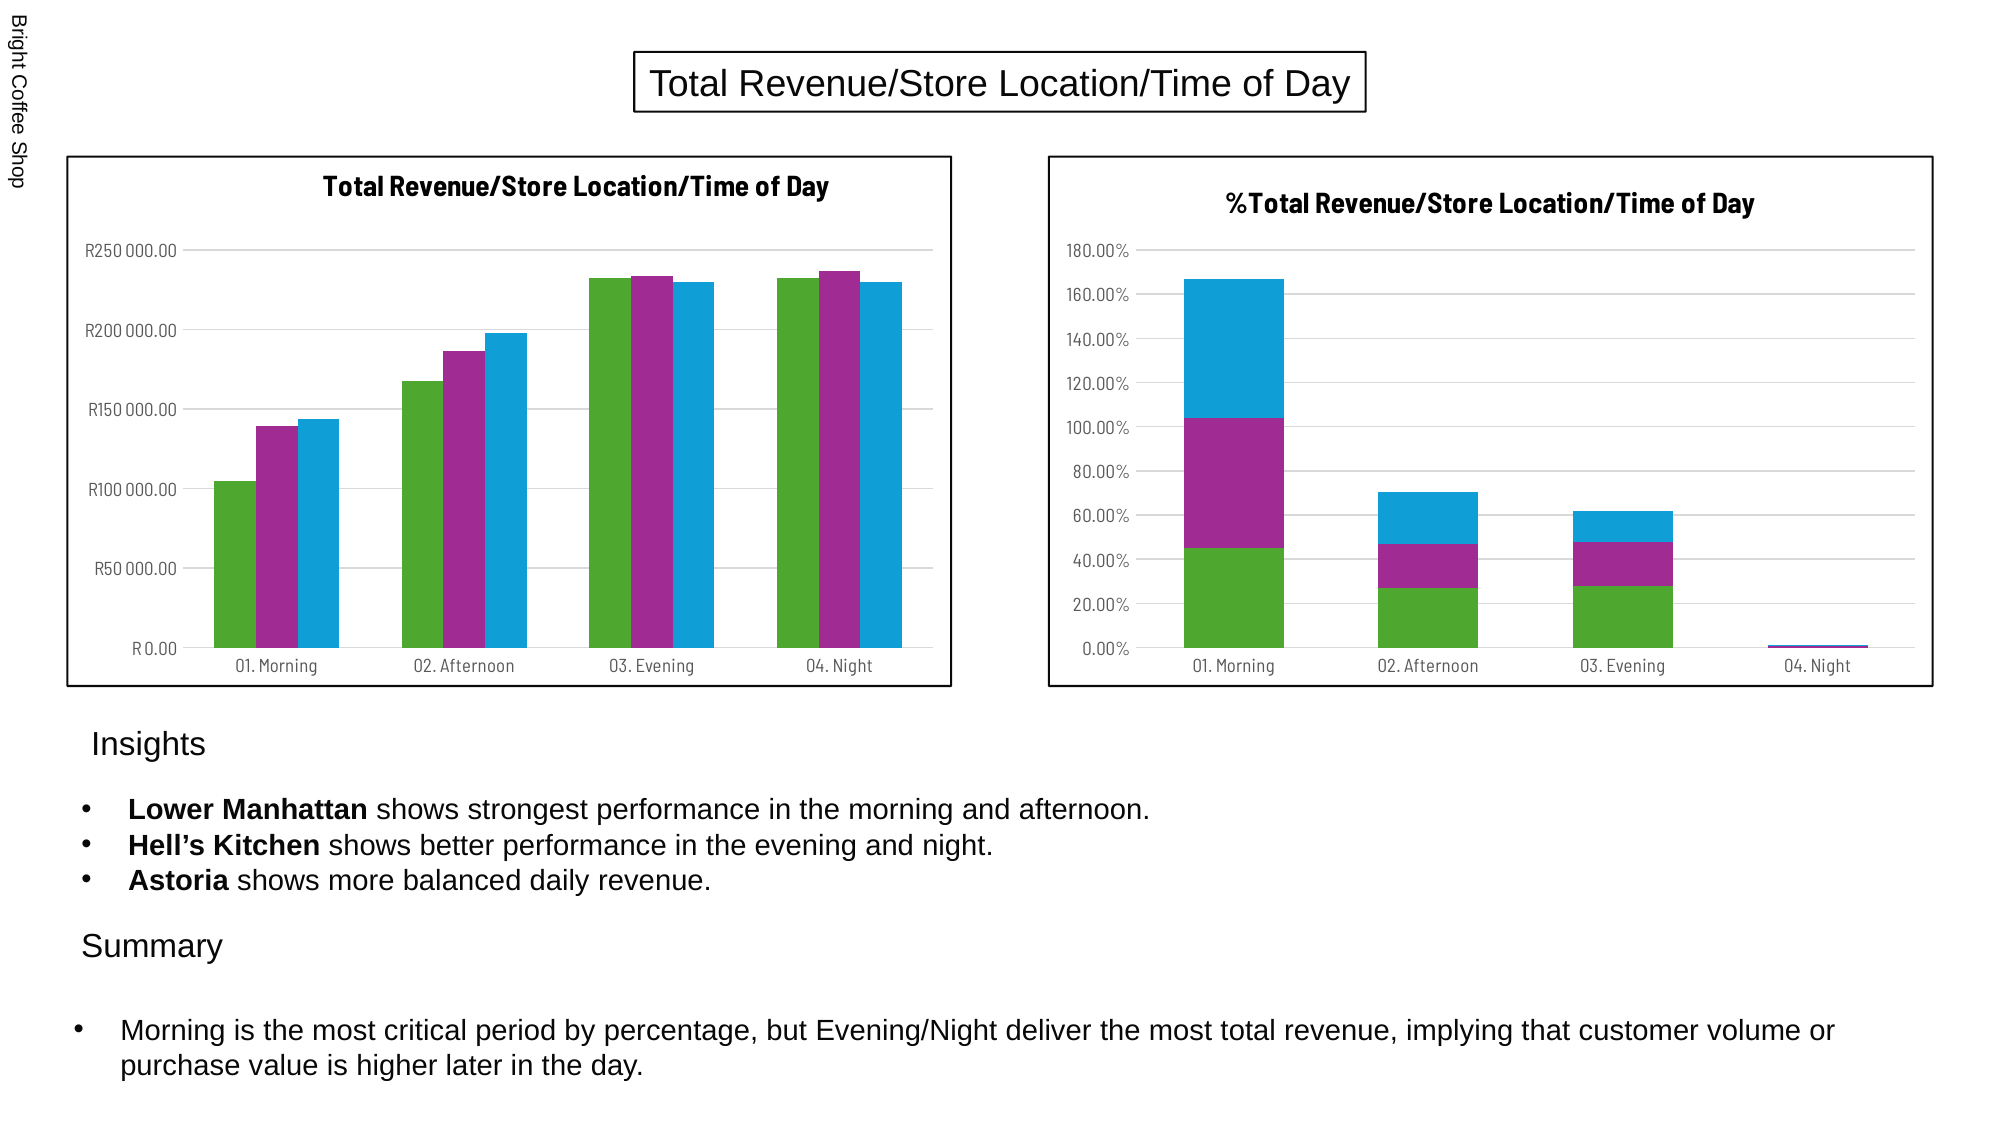

Total Revenue/Store Location/Time of Day

### Chart: Total Revenue/Store Location/Time of Day

| Category | Astoria | Hell's Kitchen | Lower Manhattan |
|---|---|---|---|
| 01. Morning | 104942.51999999974 | 139443.3000000021 | 143902.8500000023 |
| 02. Afternoon | 167398.80999999904 | 186465.25000000175 | 198022.69000000192 |
| 03. Evening | 232243.90999999826 | 233874.80000000136 | 229757.98000000181 |
| 04. Night | 232243.90999999826 | 236511.17000000135 | 230057.2500000018 |

### Chart: %Total Revenue/Store Location/Time of Day

| Category | Astoria | Hell's Kitchen | Lower Manhattan |
|---|---|---|---|
| 01. Morning | 0.45186338793555675 | 0.5895844158227339 | 0.6255088679013644 |
| 02. Afternoon | 0.2689254155254265 | 0.19881492277933163 | 0.23524509660095125 |
| 03. Evening | 0.27921119653901666 | 0.20045374601123211 | 0.13794518538320197 |
| 04. Night | 0.0 | 0.01114691538670238 | 0.001300850114482363 |
Bright Coffee Shop
Insights
Lower Manhattan shows strongest performance in the morning and afternoon.
Hell’s Kitchen shows better performance in the evening and night.
Astoria shows more balanced daily revenue.
Summary
Morning is the most critical period by percentage, but Evening/Night deliver the most total revenue, implying that customer volume or purchase value is higher later in the day.